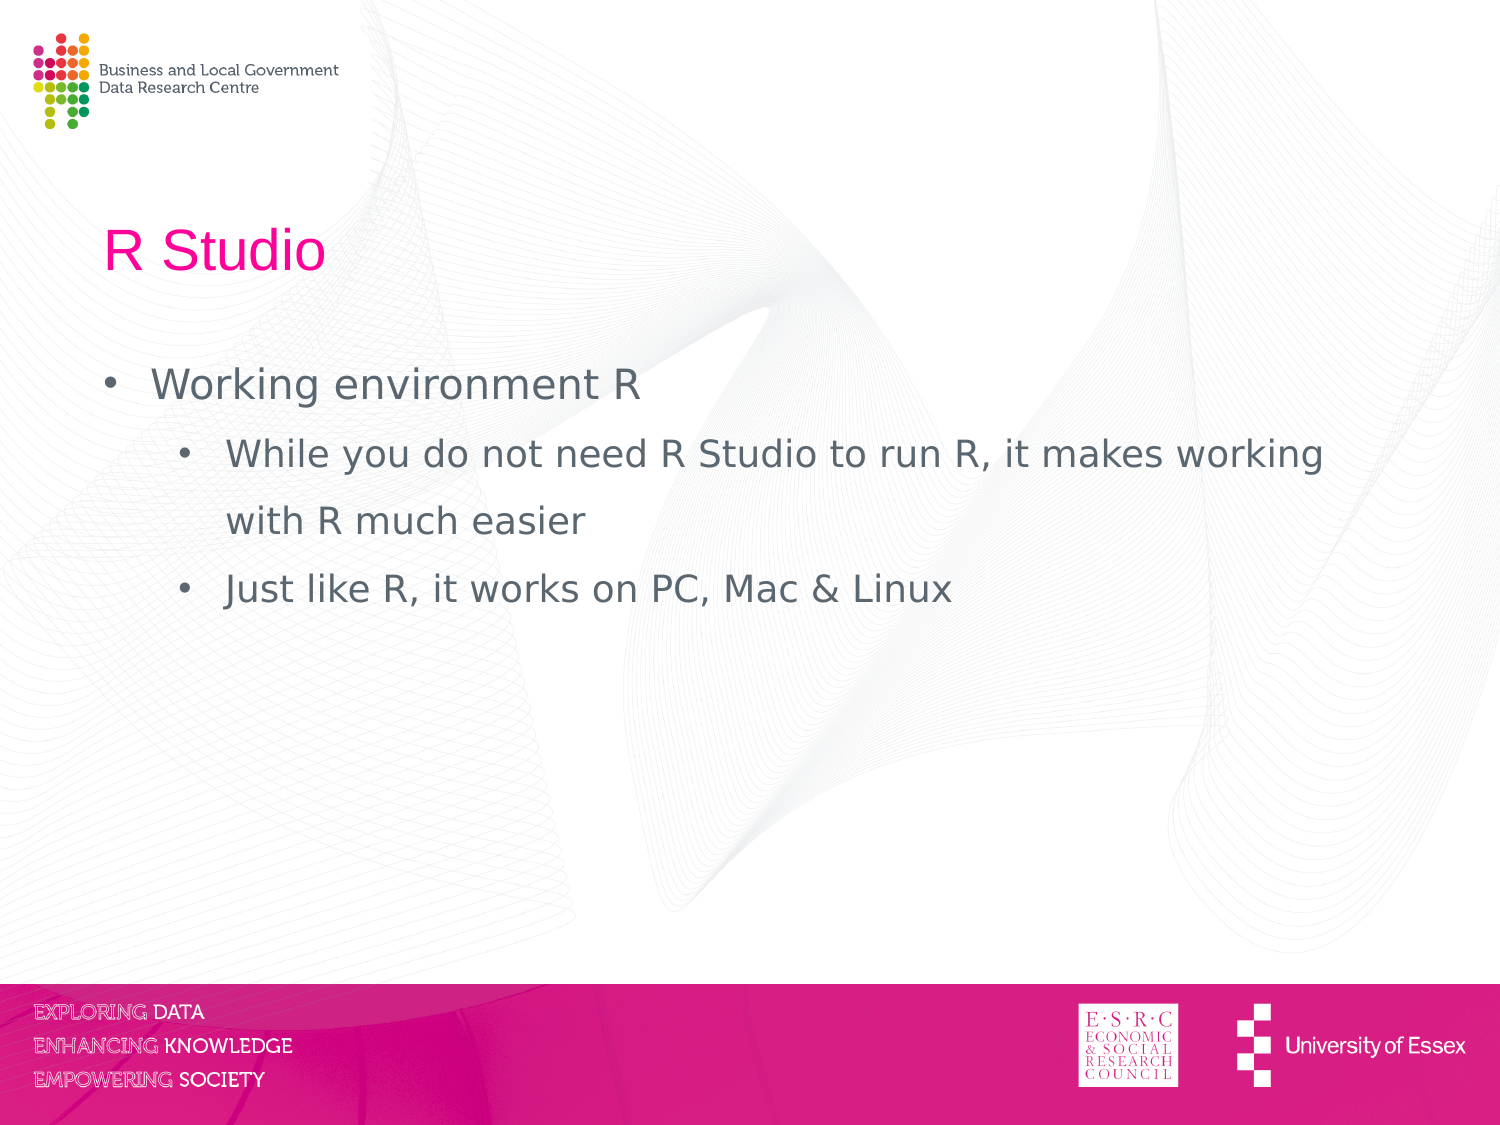

R Studio
Working environment R
While you do not need R Studio to run R, it makes working with R much easier
Just like R, it works on PC, Mac & Linux